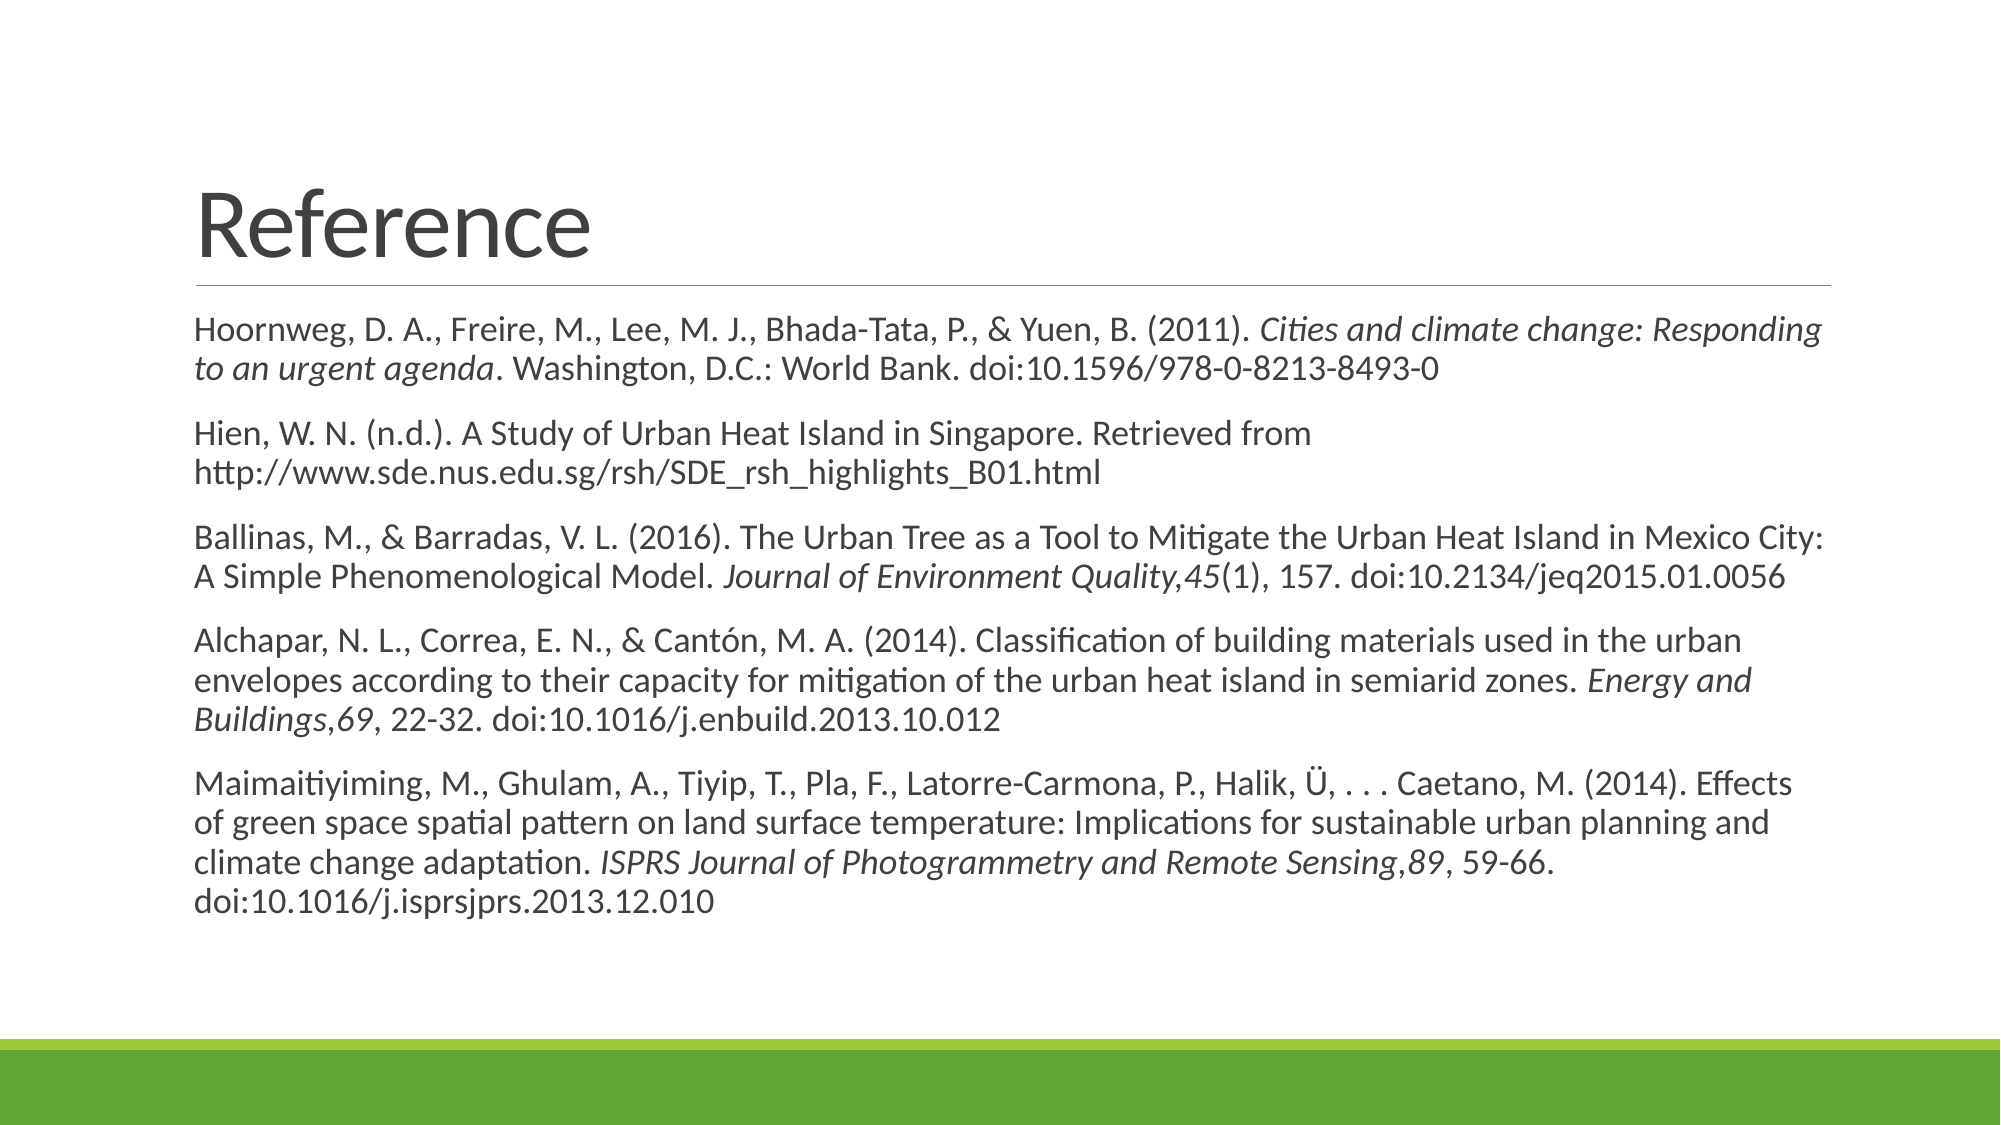

# Reference
Hoornweg, D. A., Freire, M., Lee, M. J., Bhada-Tata, P., & Yuen, B. (2011). Cities and climate change: Responding to an urgent agenda. Washington, D.C.: World Bank. doi:10.1596/978-0-8213-8493-0
Hien, W. N. (n.d.). A Study of Urban Heat Island in Singapore. Retrieved from http://www.sde.nus.edu.sg/rsh/SDE_rsh_highlights_B01.html
Ballinas, M., & Barradas, V. L. (2016). The Urban Tree as a Tool to Mitigate the Urban Heat Island in Mexico City: A Simple Phenomenological Model. Journal of Environment Quality,45(1), 157. doi:10.2134/jeq2015.01.0056
Alchapar, N. L., Correa, E. N., & Cantón, M. A. (2014). Classification of building materials used in the urban envelopes according to their capacity for mitigation of the urban heat island in semiarid zones. Energy and Buildings,69, 22-32. doi:10.1016/j.enbuild.2013.10.012
Maimaitiyiming, M., Ghulam, A., Tiyip, T., Pla, F., Latorre-Carmona, P., Halik, Ü, . . . Caetano, M. (2014). Effects of green space spatial pattern on land surface temperature: Implications for sustainable urban planning and climate change adaptation. ISPRS Journal of Photogrammetry and Remote Sensing,89, 59-66. doi:10.1016/j.isprsjprs.2013.12.010